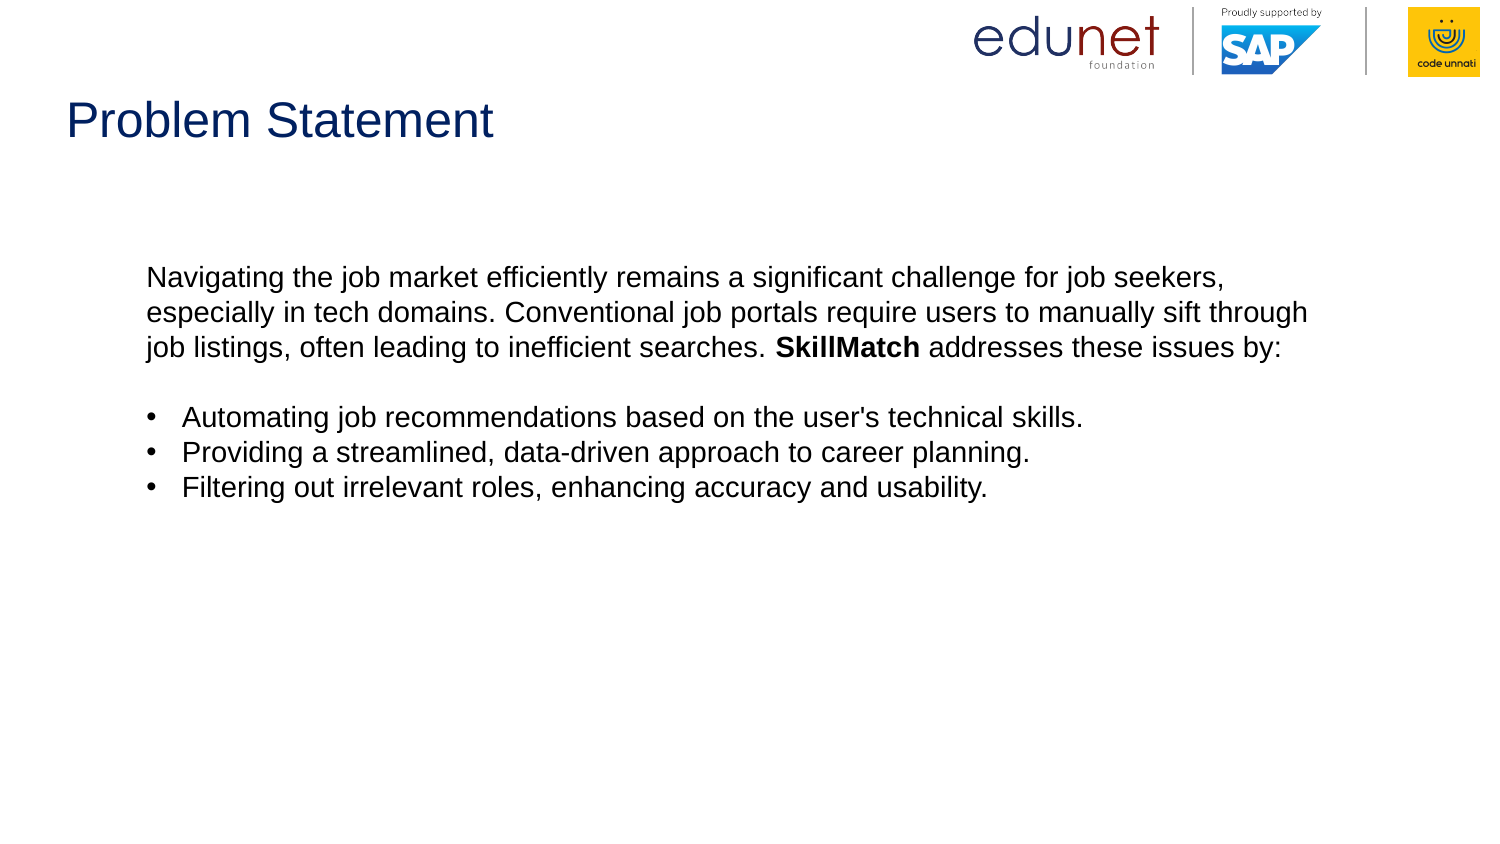

# Problem Statement
Navigating the job market efficiently remains a significant challenge for job seekers, especially in tech domains. Conventional job portals require users to manually sift through job listings, often leading to inefficient searches. SkillMatch addresses these issues by:

Automating job recommendations based on the user's technical skills.
Providing a streamlined, data-driven approach to career planning.
Filtering out irrelevant roles, enhancing accuracy and usability.